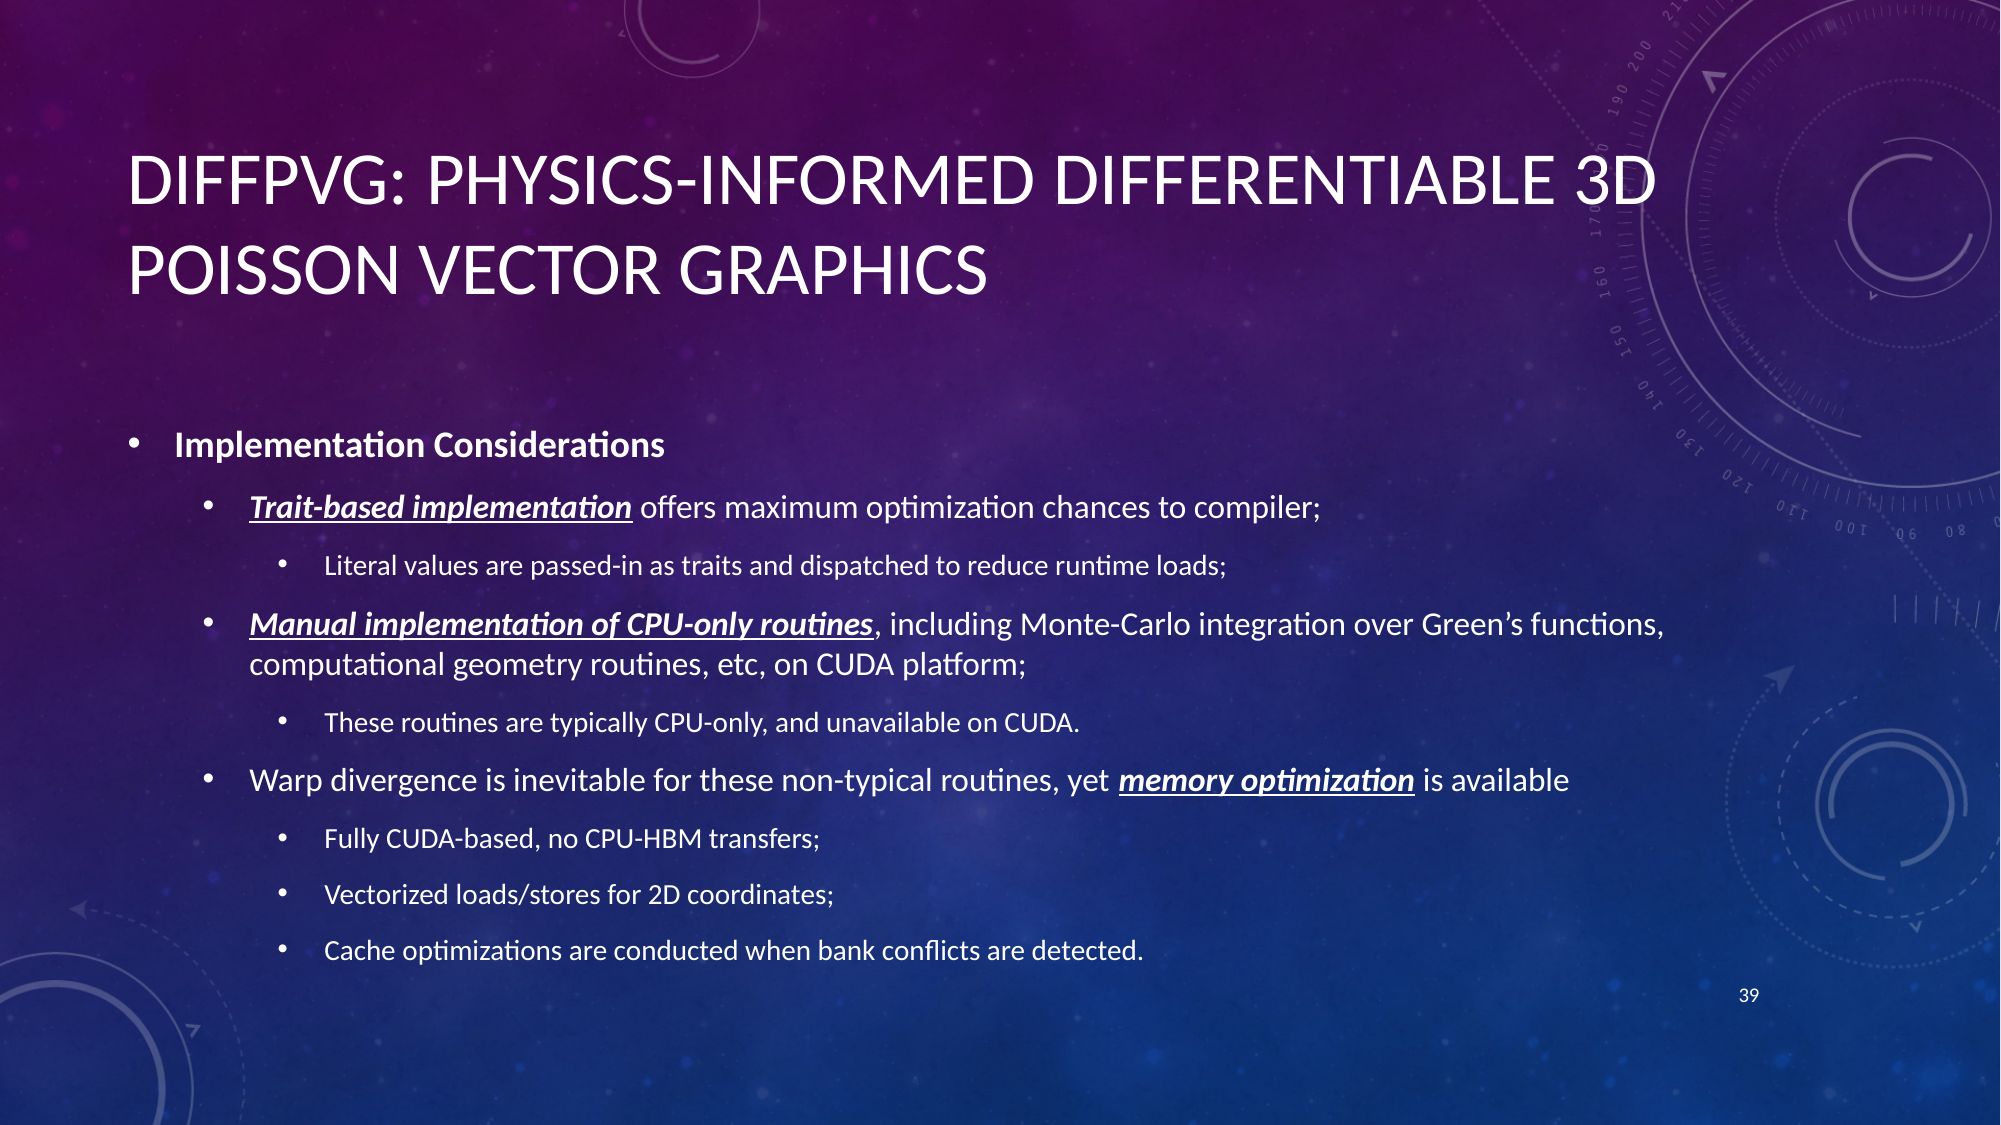

# DiffPVG: Physics-Informed Differentiable 3D Poisson Vector Graphics
Implementation Considerations
Trait-based implementation offers maximum optimization chances to compiler;
Literal values are passed-in as traits and dispatched to reduce runtime loads;
Manual implementation of CPU-only routines, including Monte-Carlo integration over Green’s functions, computational geometry routines, etc, on CUDA platform;
These routines are typically CPU-only, and unavailable on CUDA.
Warp divergence is inevitable for these non-typical routines, yet memory optimization is available
Fully CUDA-based, no CPU-HBM transfers;
Vectorized loads/stores for 2D coordinates;
Cache optimizations are conducted when bank conflicts are detected.
39